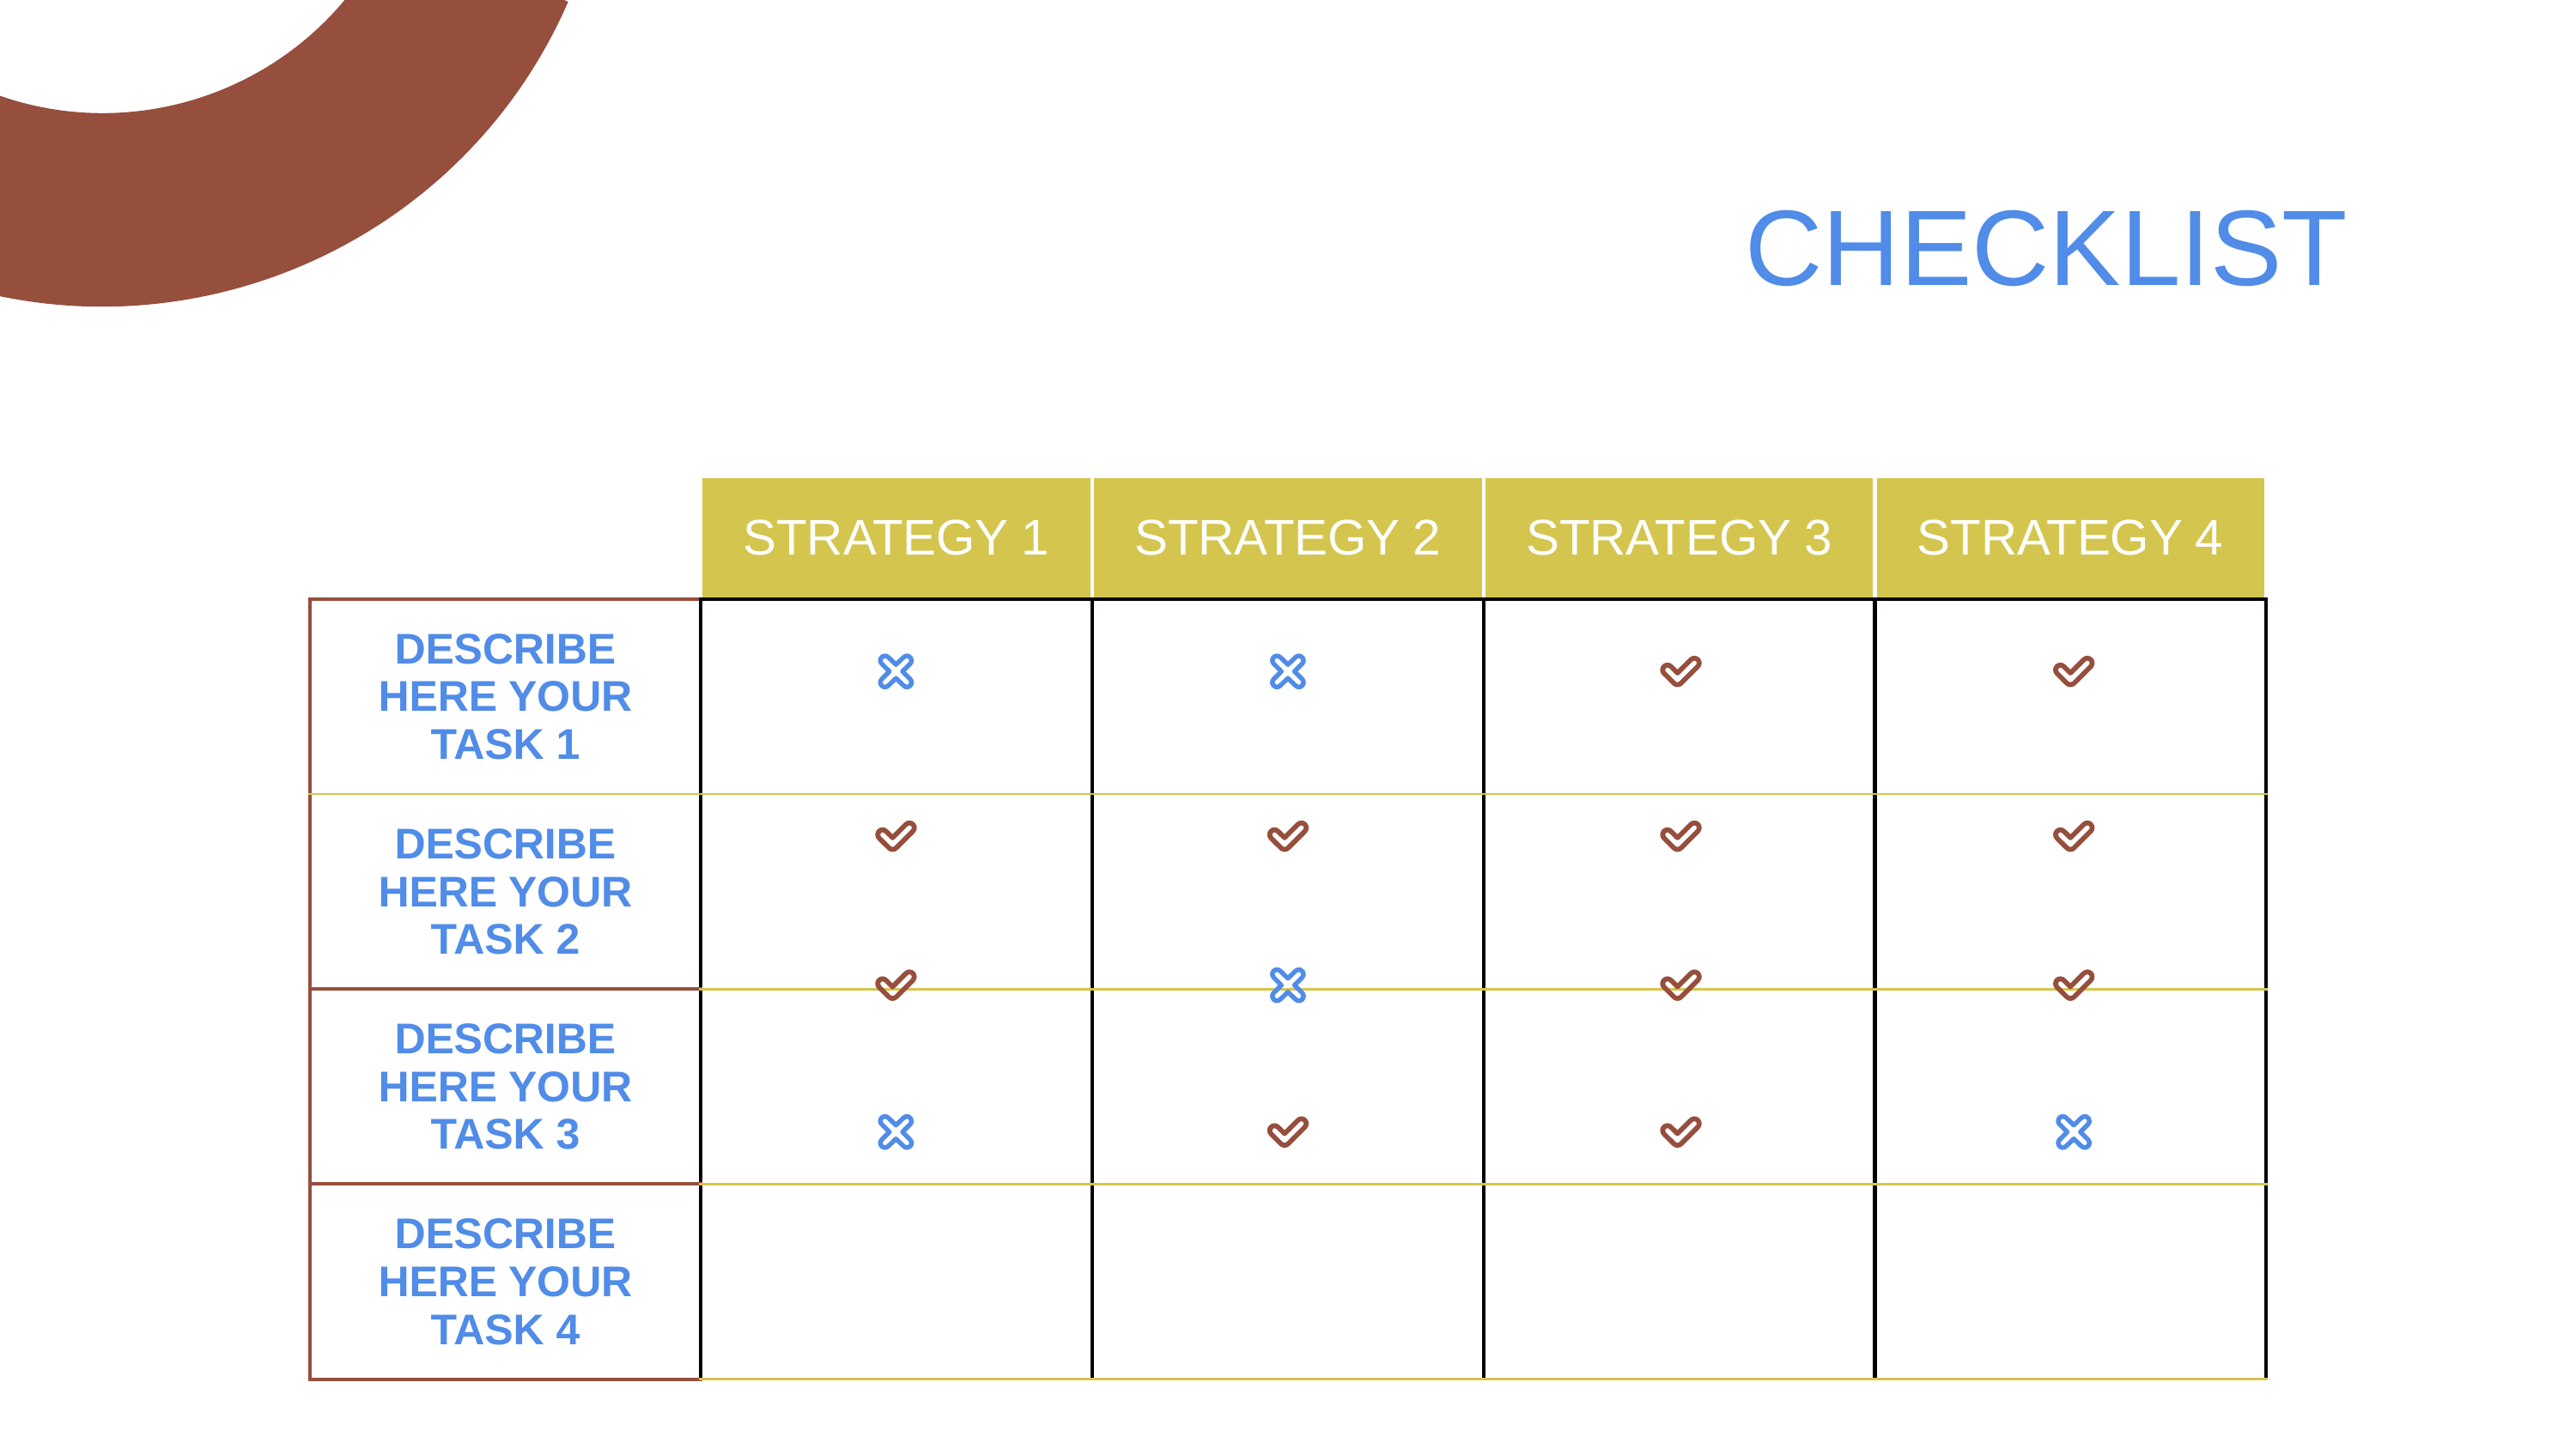

# CHECKLIST
|  | STRATEGY 1 | STRATEGY 2 | STRATEGY 3 | STRATEGY 4 |
| --- | --- | --- | --- | --- |
| DESCRIBE HERE YOUR TASK 1 |  |  |  |  |
| DESCRIBE HERE YOUR TASK 2 |  |  |  |  |
| DESCRIBE HERE YOUR TASK 3 |  |  |  |  |
| DESCRIBE HERE YOUR TASK 4 |  |  |  |  |